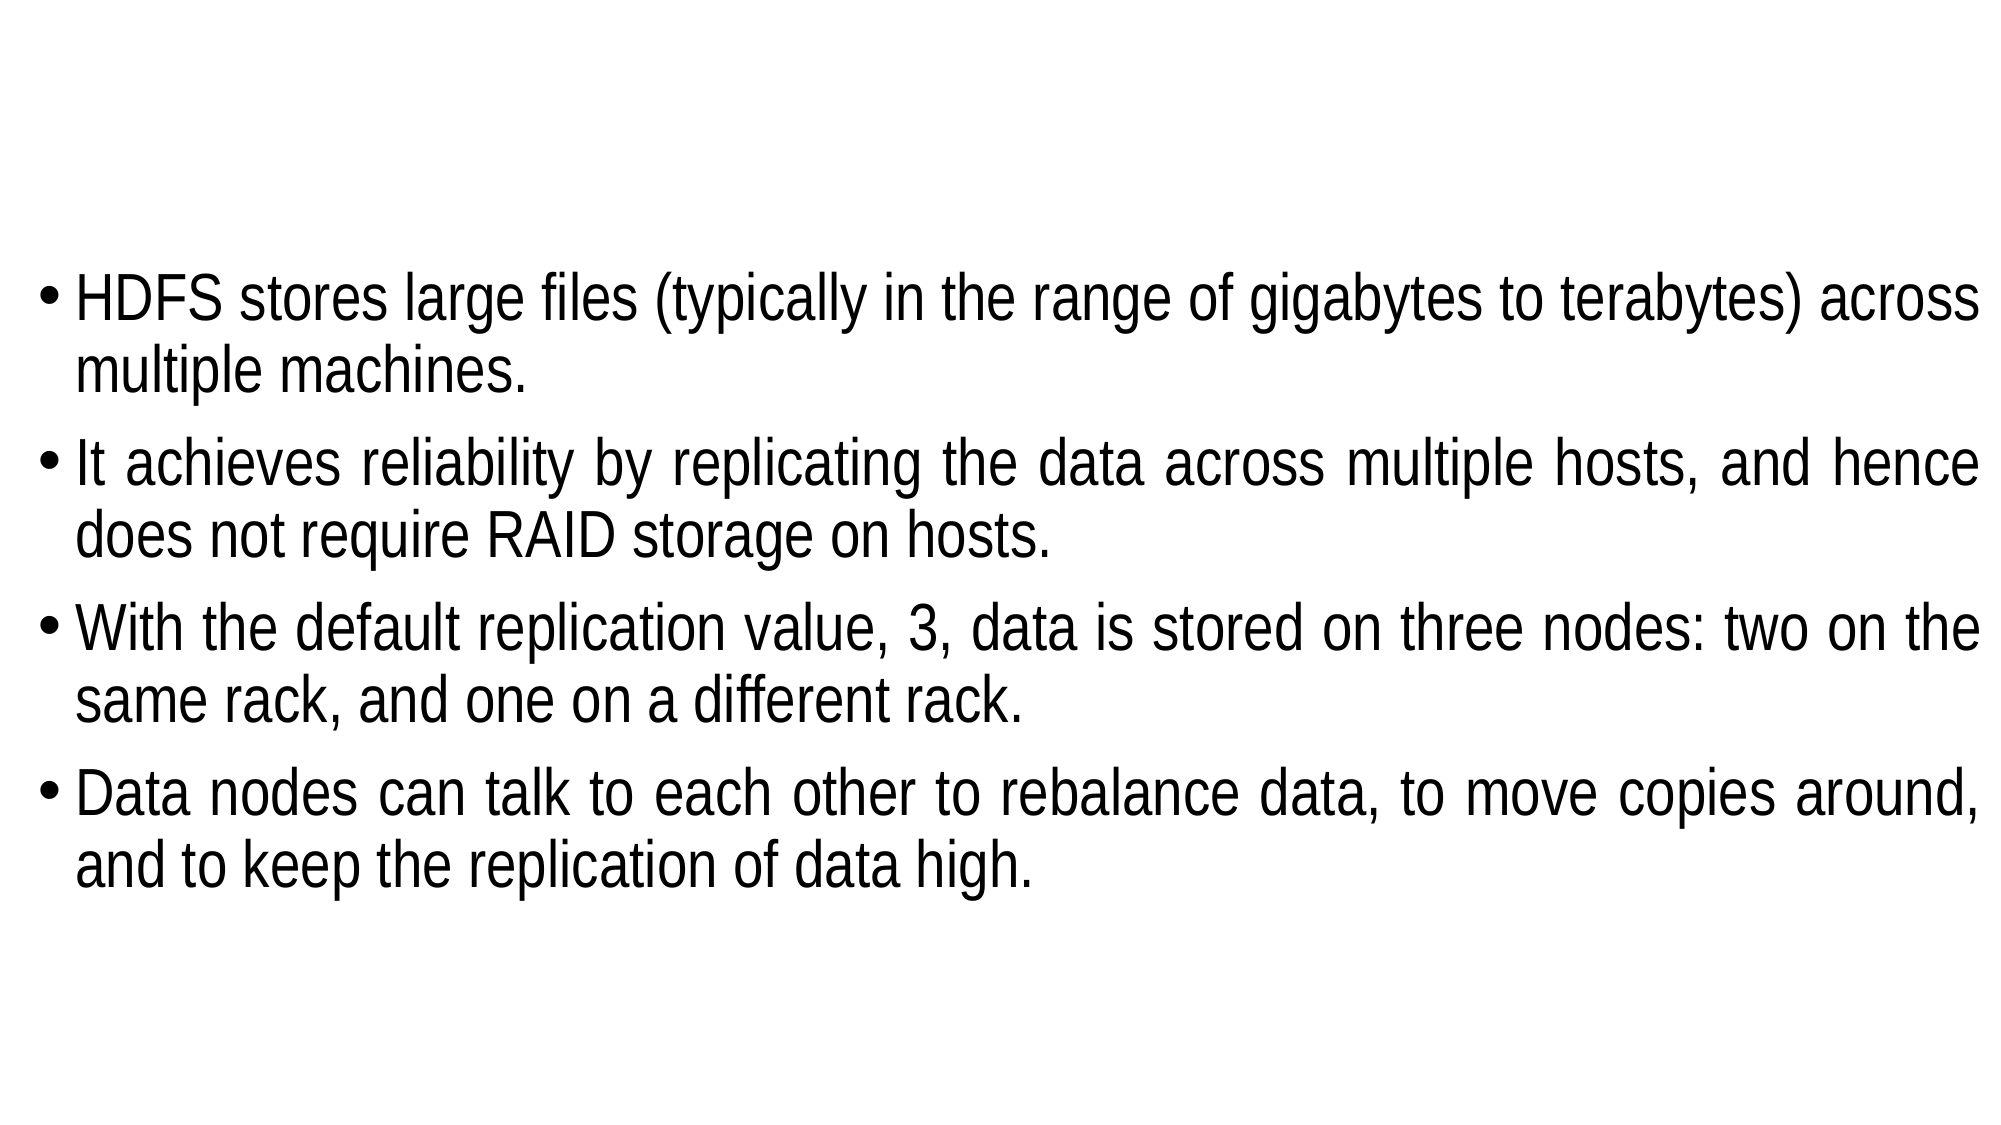

HDFS stores large files (typically in the range of gigabytes to terabytes) across multiple machines.
It achieves reliability by replicating the data across multiple hosts, and hence does not require RAID storage on hosts.
With the default replication value, 3, data is stored on three nodes: two on the same rack, and one on a different rack.
Data nodes can talk to each other to rebalance data, to move copies around, and to keep the replication of data high.